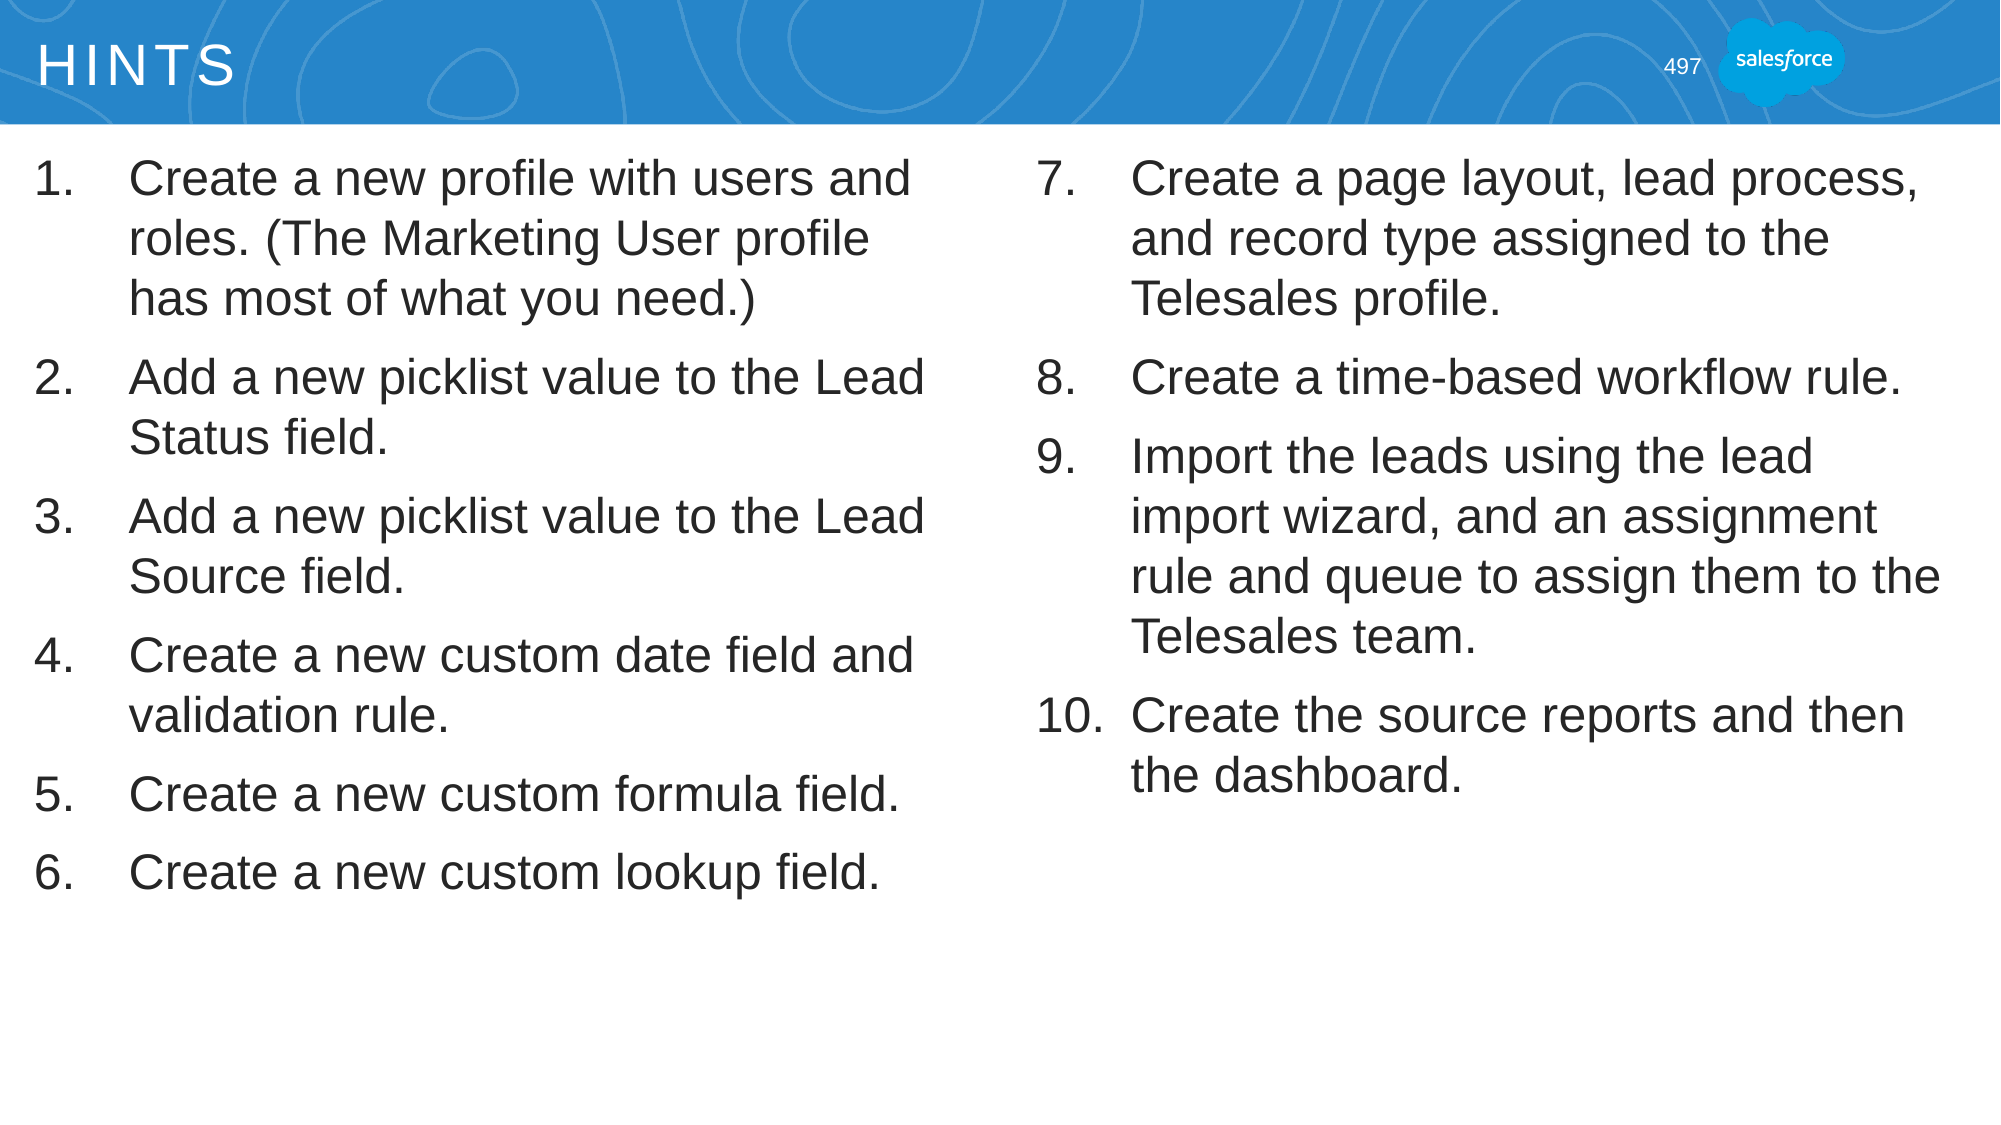

# Hints
497
Create a new profile with users and roles. (The Marketing User profile has most of what you need.)
Add a new picklist value to the Lead Status field.
Add a new picklist value to the Lead Source field.
Create a new custom date field and validation rule.
Create a new custom formula field.
Create a new custom lookup field.
Create a page layout, lead process, and record type assigned to the Telesales profile.
Create a time-based workflow rule.
Import the leads using the lead import wizard, and an assignment rule and queue to assign them to the Telesales team.
Create the source reports and then the dashboard.